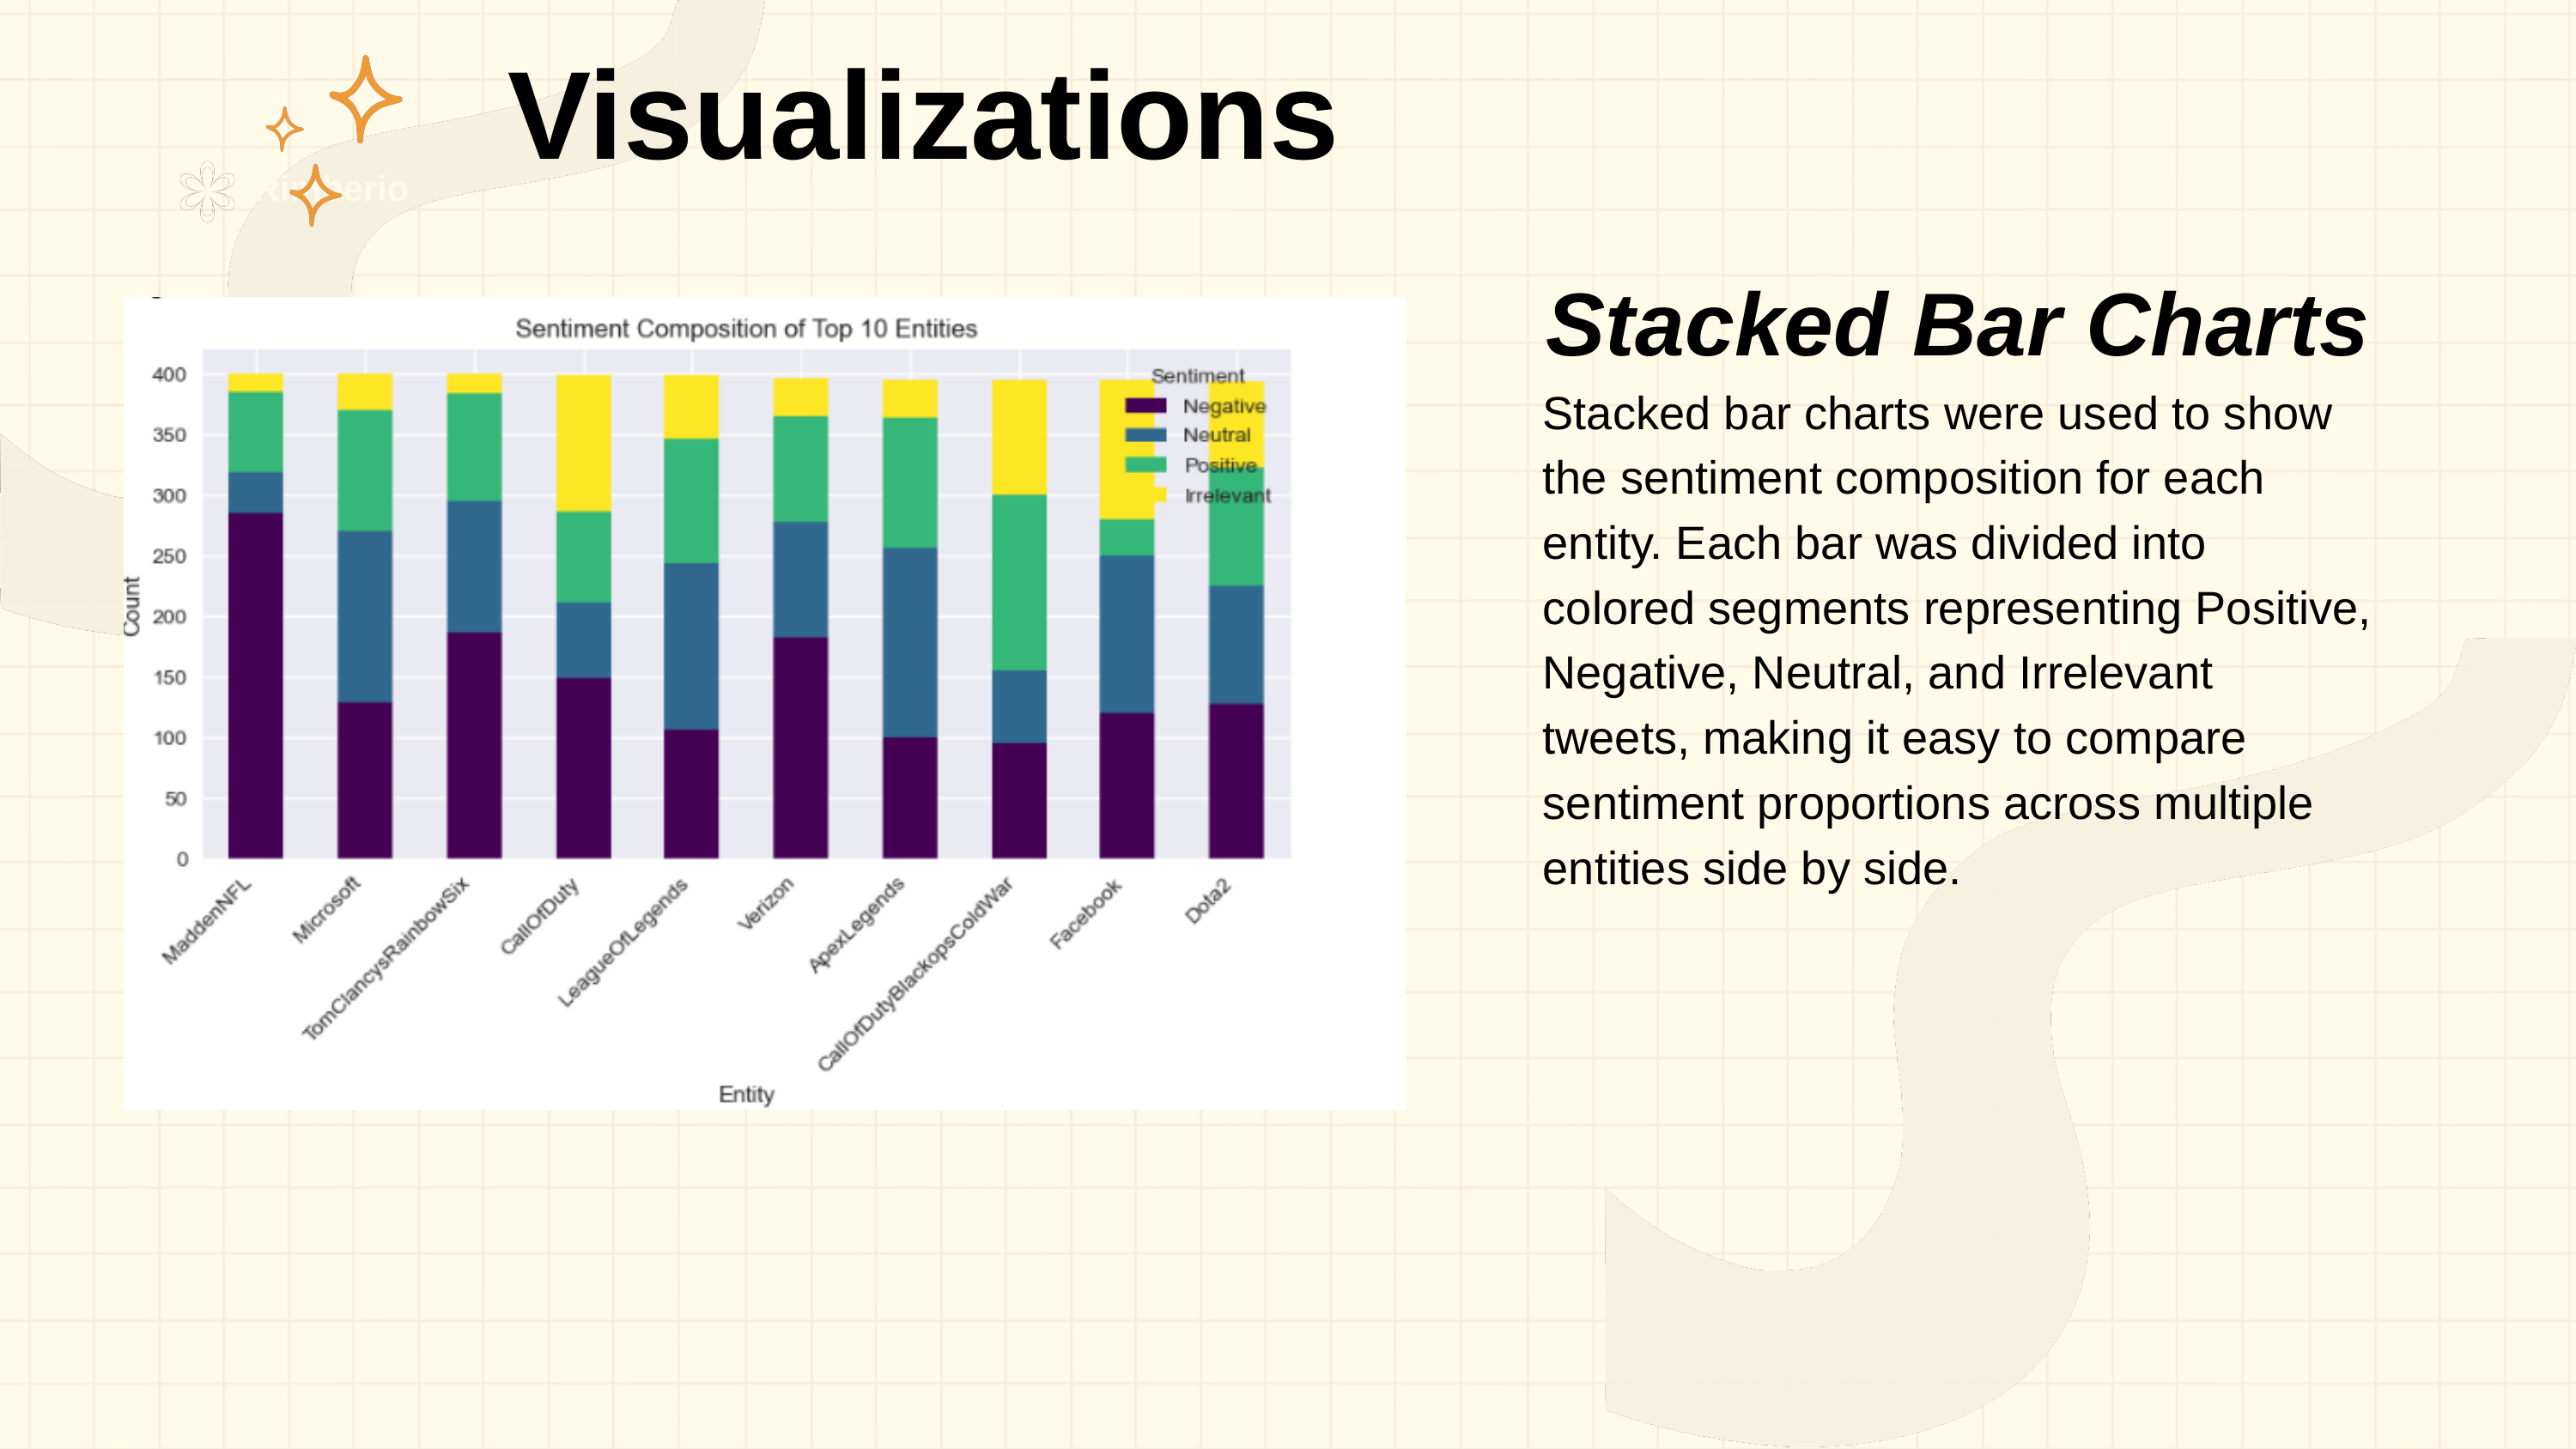

Visualizations

Rimberio
Stacked Bar Charts
Stacked bar charts were used to show the sentiment composition for each entity. Each bar was divided into colored segments representing Positive, Negative, Neutral, and Irrelevant tweets, making it easy to compare sentiment proportions across multiple entities side by side.